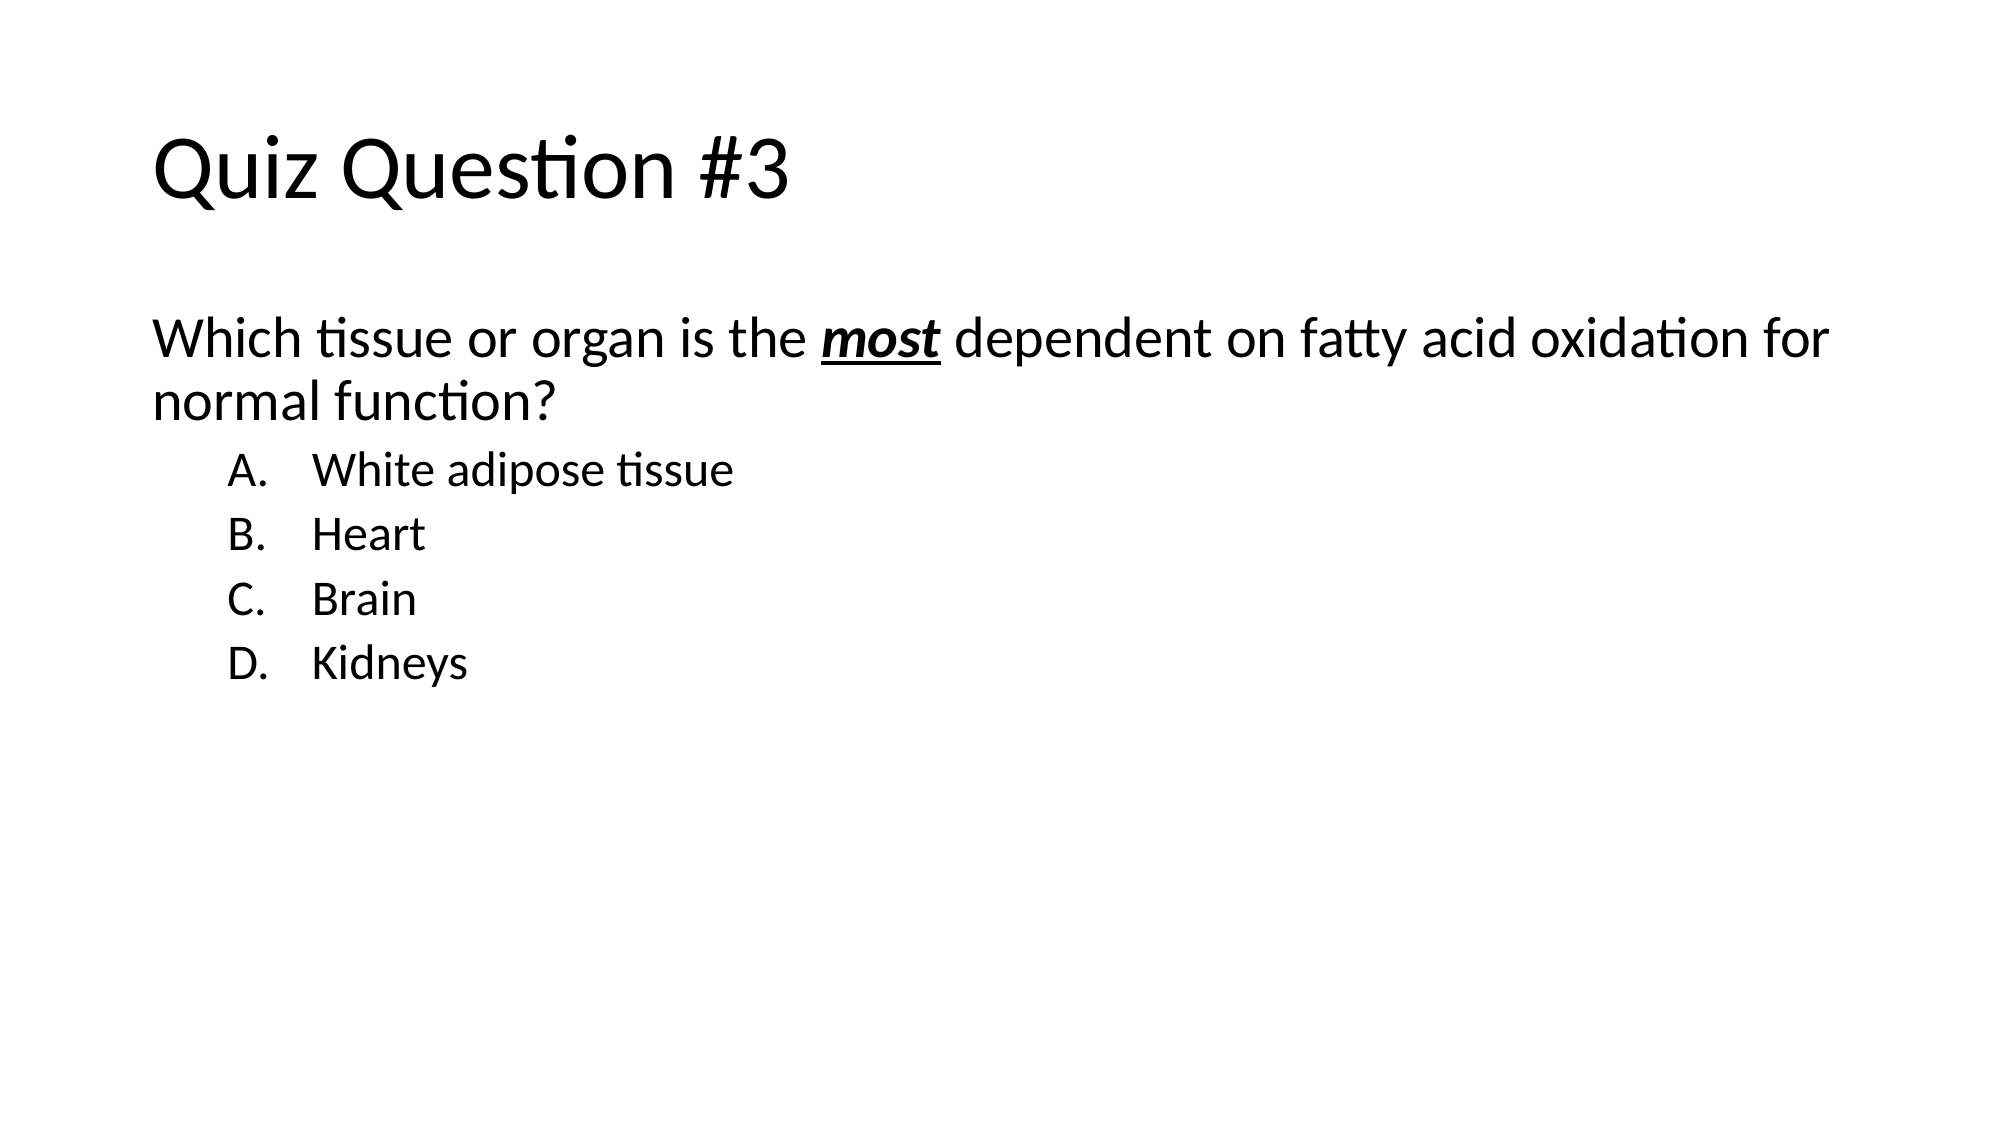

# Quiz Question #3
Which tissue or organ is the most dependent on fatty acid oxidation for normal function?
White adipose tissue
Heart
Brain
Kidneys